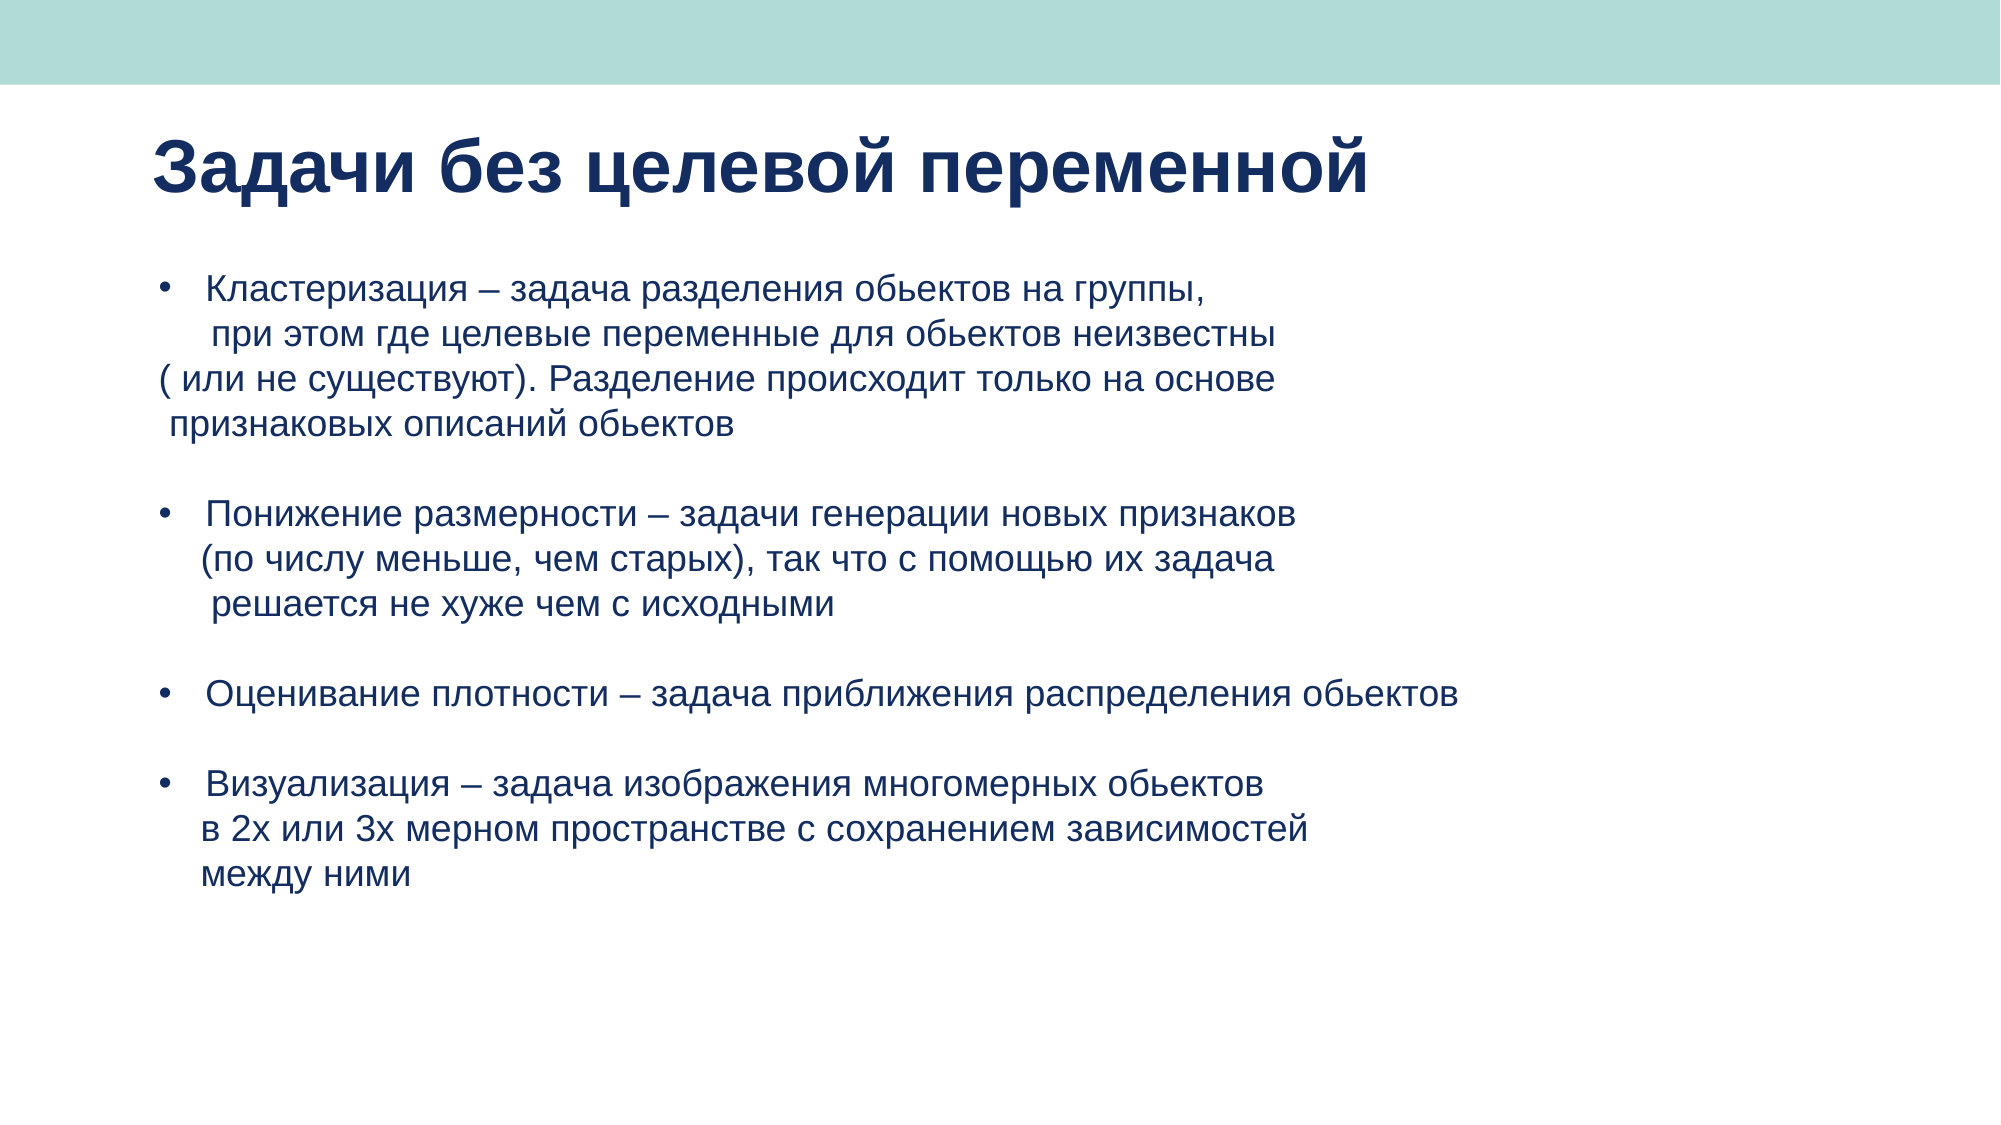

# Задачи без целевой переменной
Кластеризация – задача разделения обьектов на группы,
     при этом где целевые переменные для обьектов неизвестны
( или не существуют). Разделение происходит только на основе
 признаковых описаний обьектов

Понижение размерности – задачи генерации новых признаков
    (по числу меньше, чем старых), так что с помощью их задача
     решается не хуже чем с исходными

Оценивание плотности – задача приближения распределения обьектов

Визуализация – задача изображения многомерных обьектов
    в 2х или 3х мерном пространстве с сохранением зависимостей
    между ними